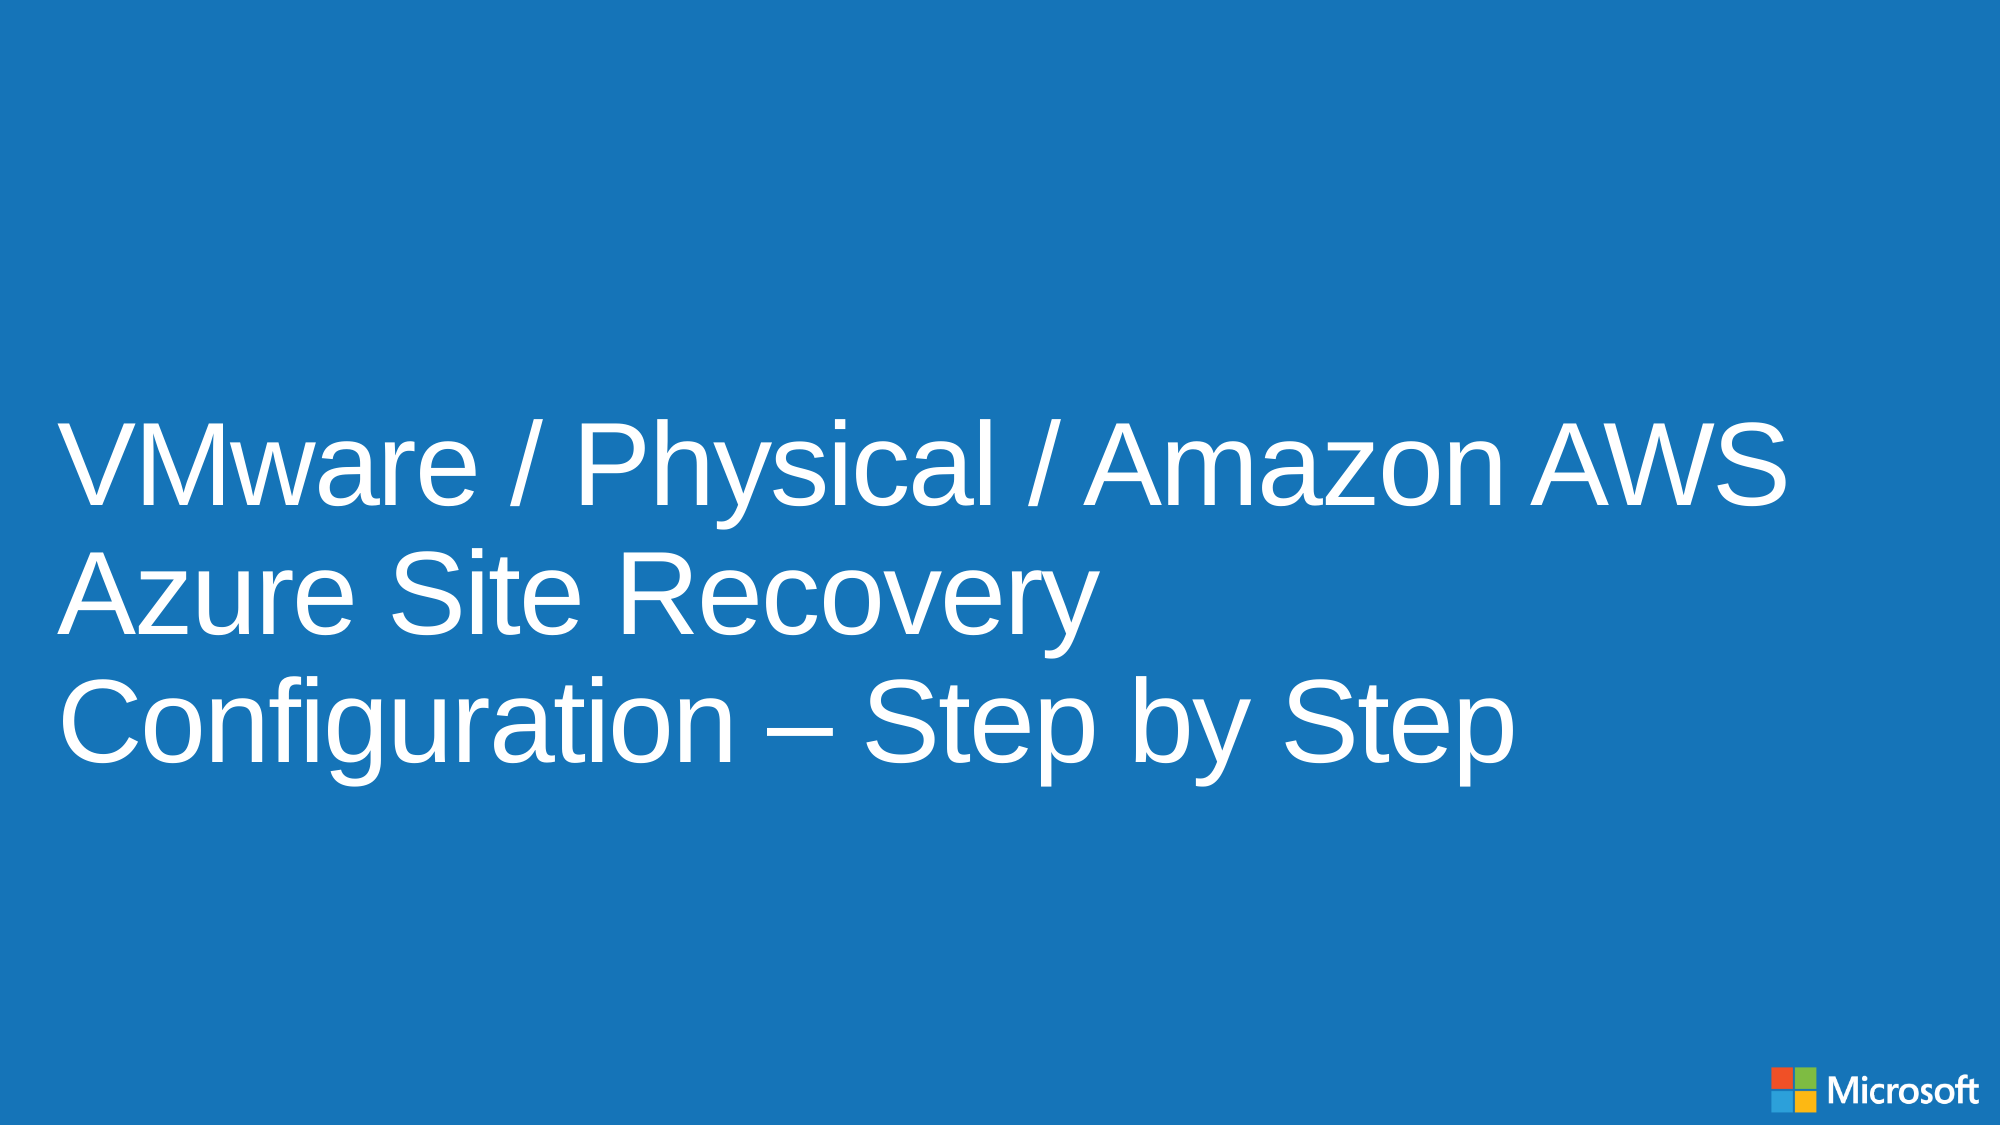

# VMware / Physical / Amazon AWS Azure Site Recovery Configuration – Step by Step